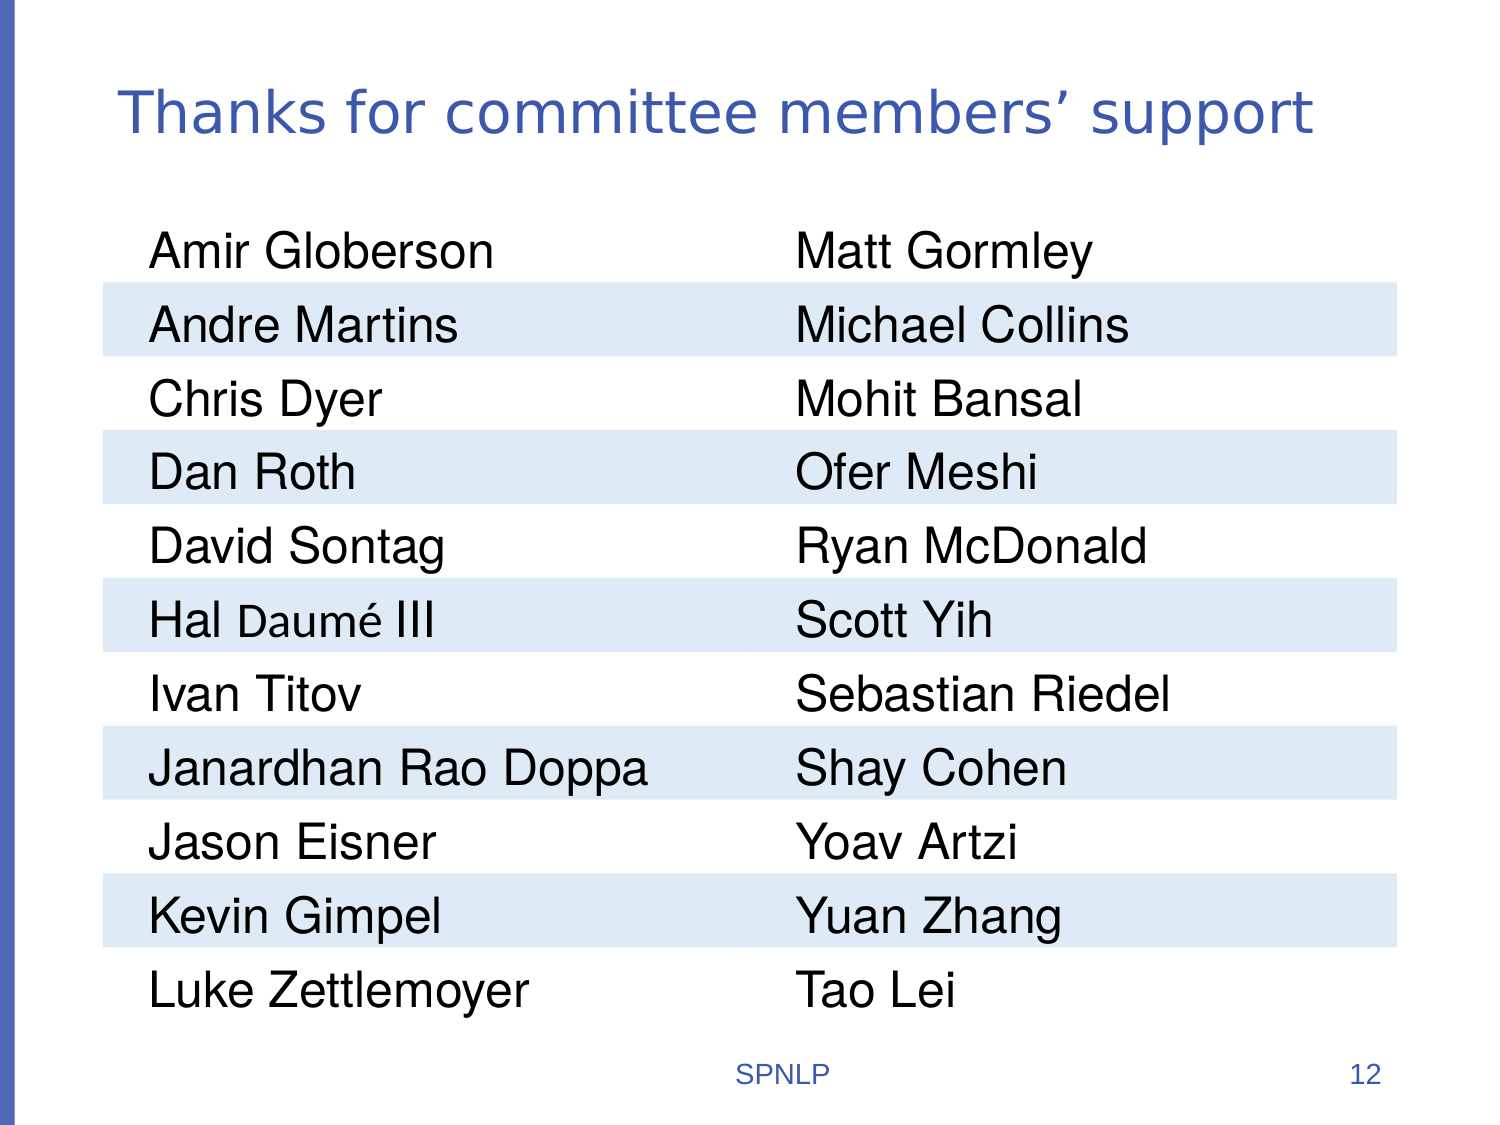

# Thanks for committee members’ support
| Amir Globerson | Matt Gormley |
| --- | --- |
| Andre Martins | Michael Collins |
| Chris Dyer | Mohit Bansal |
| Dan Roth | Ofer Meshi |
| David Sontag | Ryan McDonald |
| Hal Daumé III | Scott Yih |
| Ivan Titov | Sebastian Riedel |
| Janardhan Rao Doppa | Shay Cohen |
| Jason Eisner | Yoav Artzi |
| Kevin Gimpel | Yuan Zhang |
| Luke Zettlemoyer | Tao Lei |
SPNLP
12